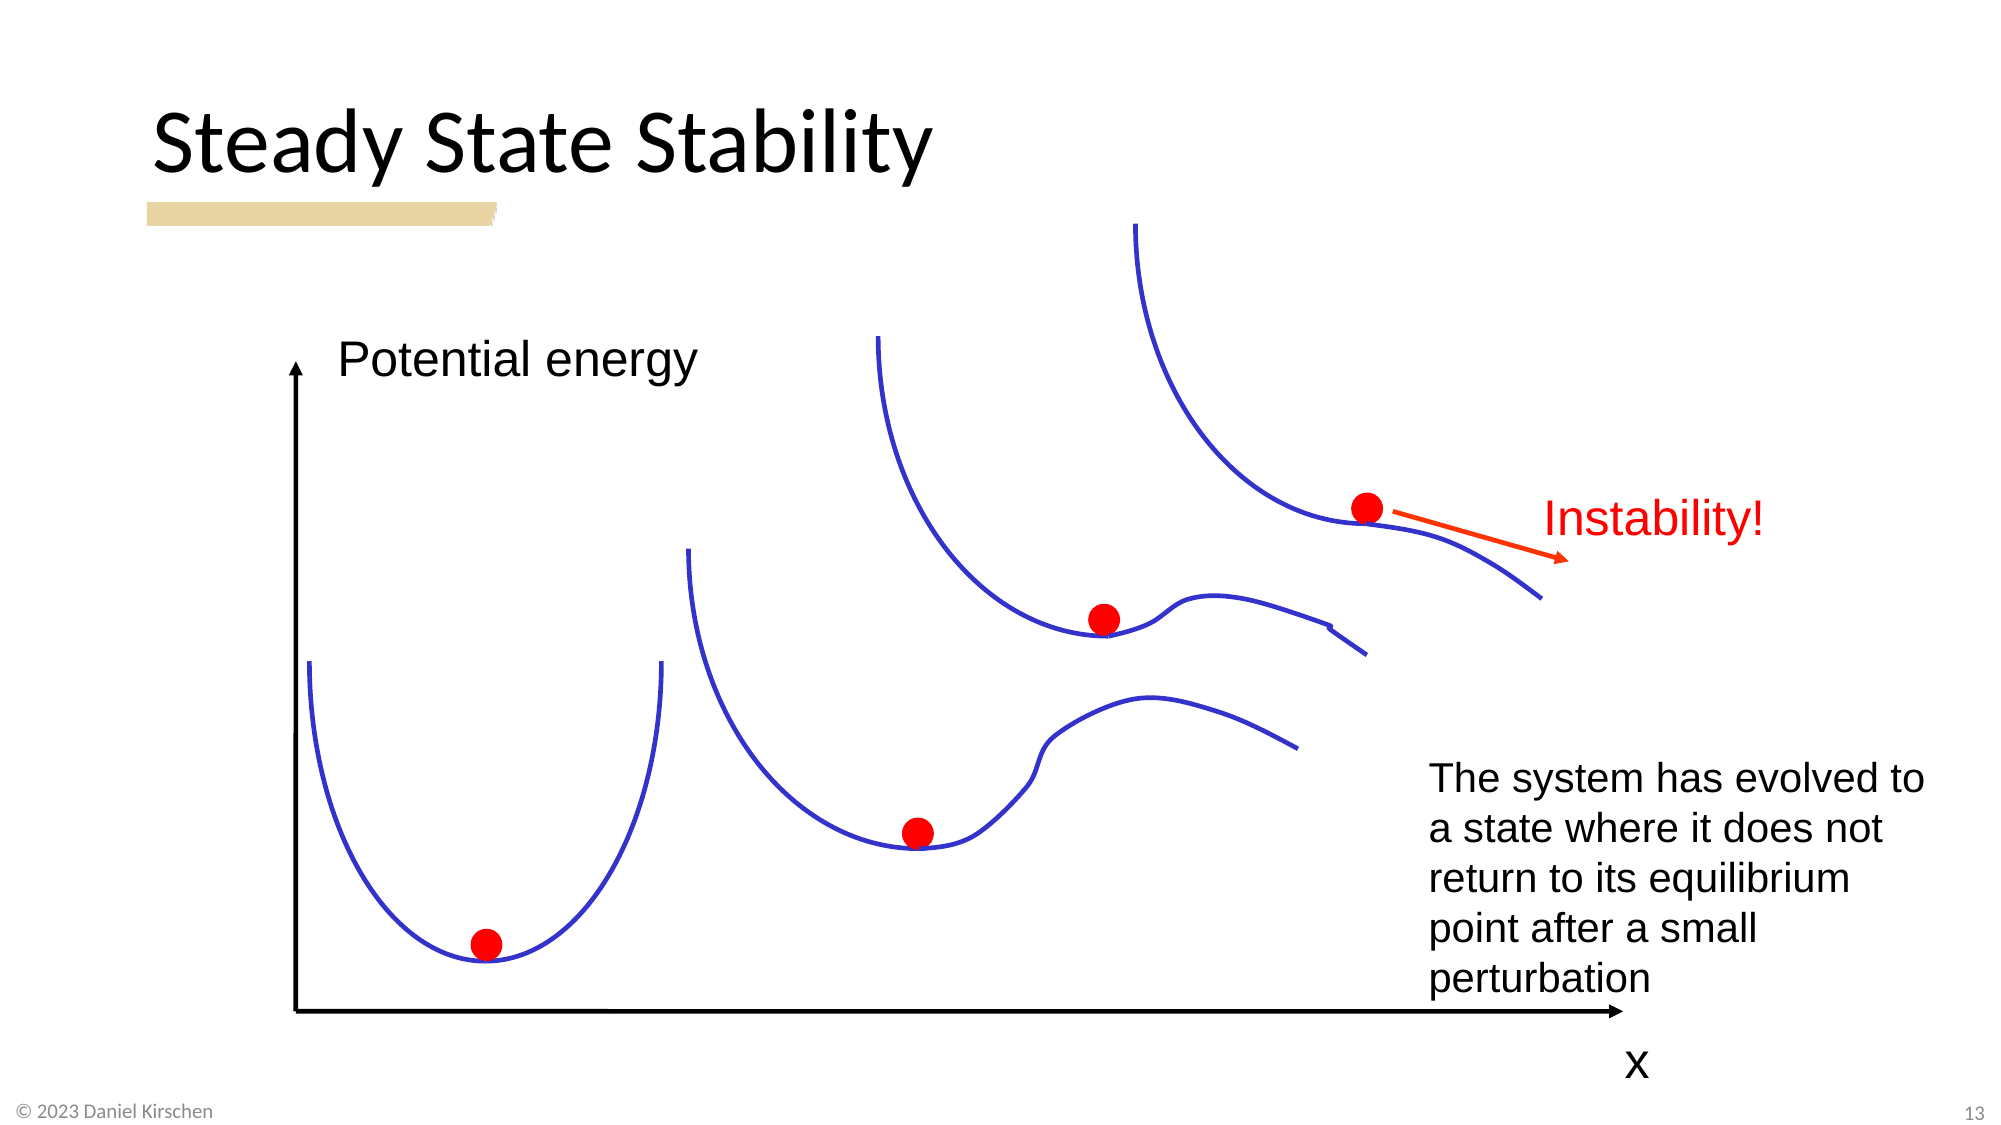

# Steady State Stability

Potential energy

Instability!

The system has evolved to a state where it does not return to its equilibrium point after a small perturbation

x
13
© 2023 Daniel Kirschen